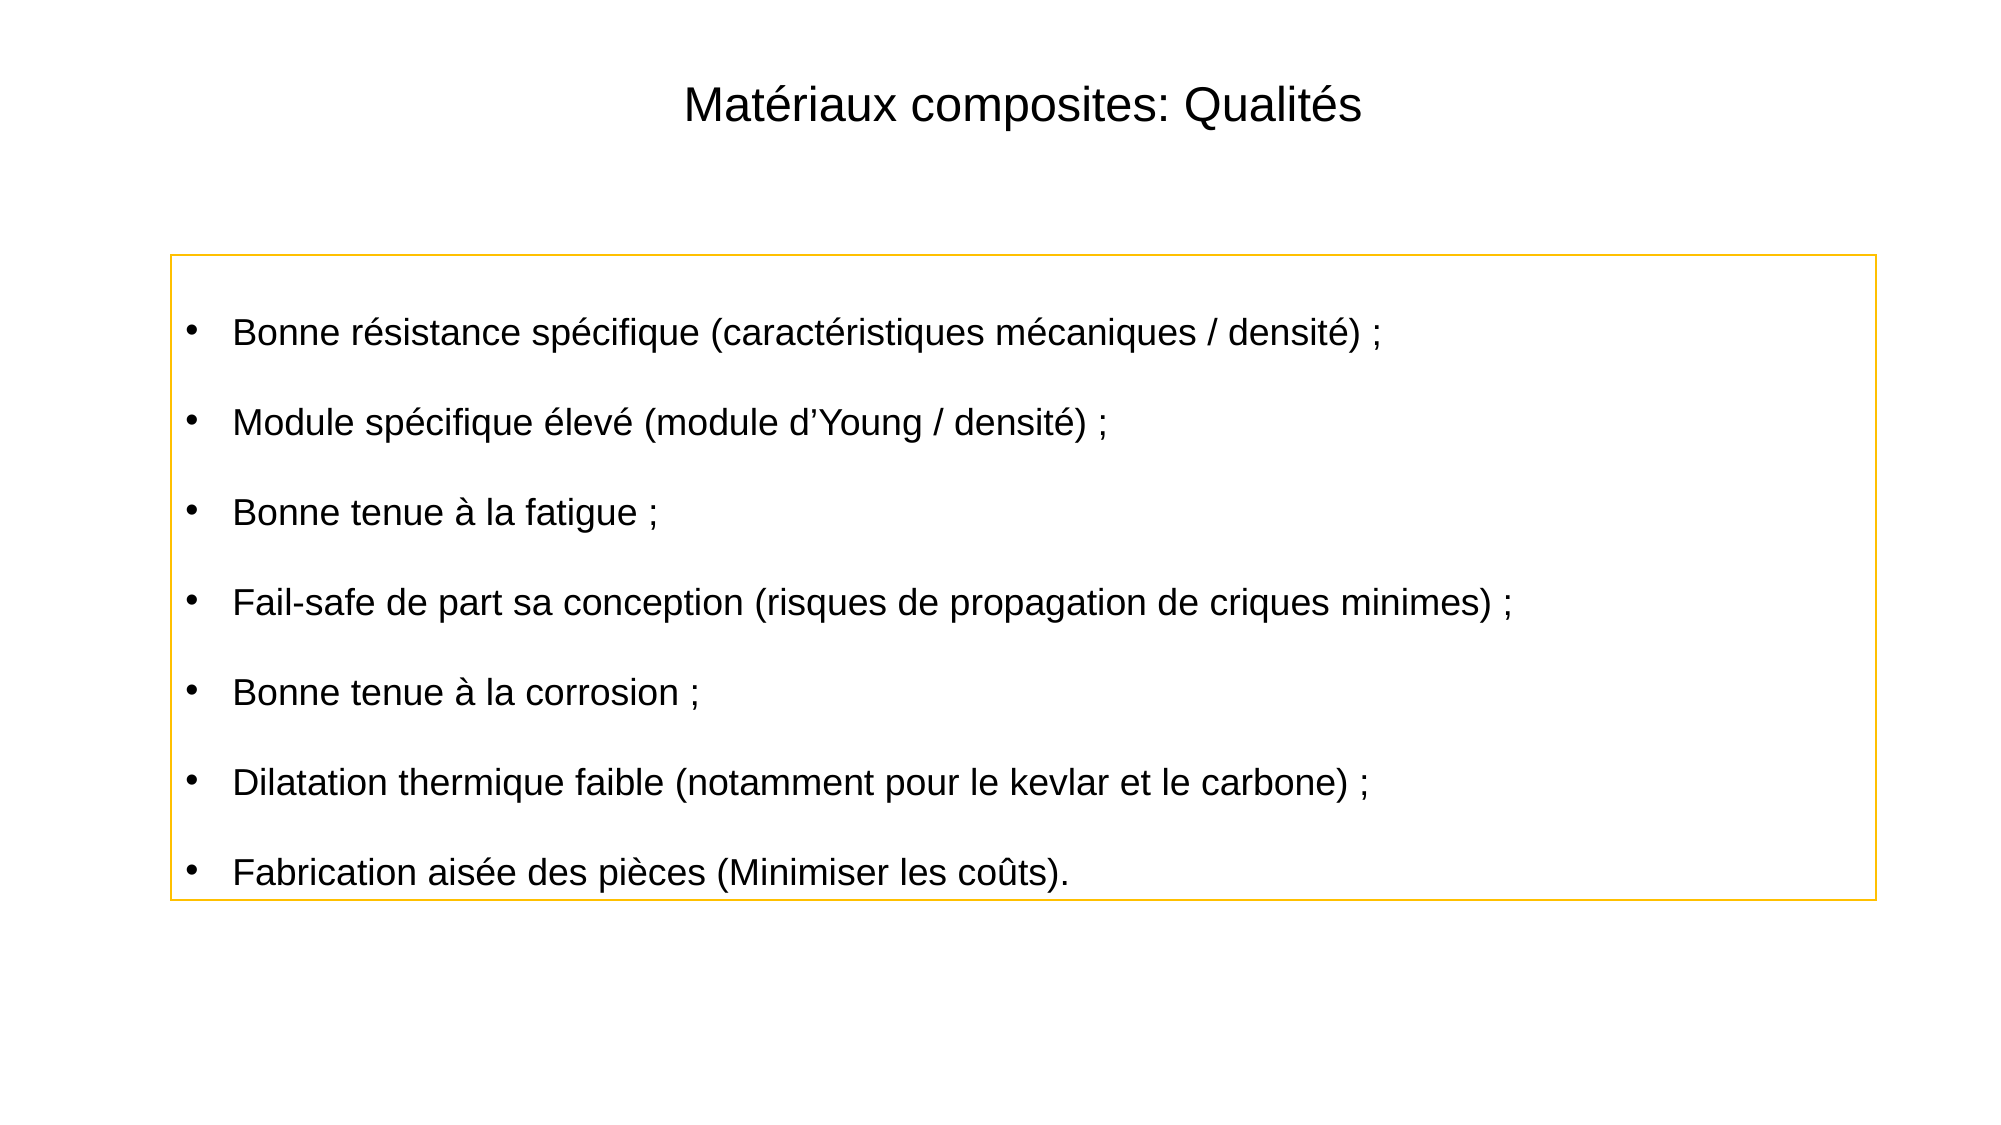

Matériaux composites: Qualités
Bonne résistance spécifique (caractéristiques mécaniques / densité) ;
Module spécifique élevé (module d’Young / densité) ;
Bonne tenue à la fatigue ;
Fail-safe de part sa conception (risques de propagation de criques minimes) ;
Bonne tenue à la corrosion ;
Dilatation thermique faible (notamment pour le kevlar et le carbone) ;
Fabrication aisée des pièces (Minimiser les coûts).